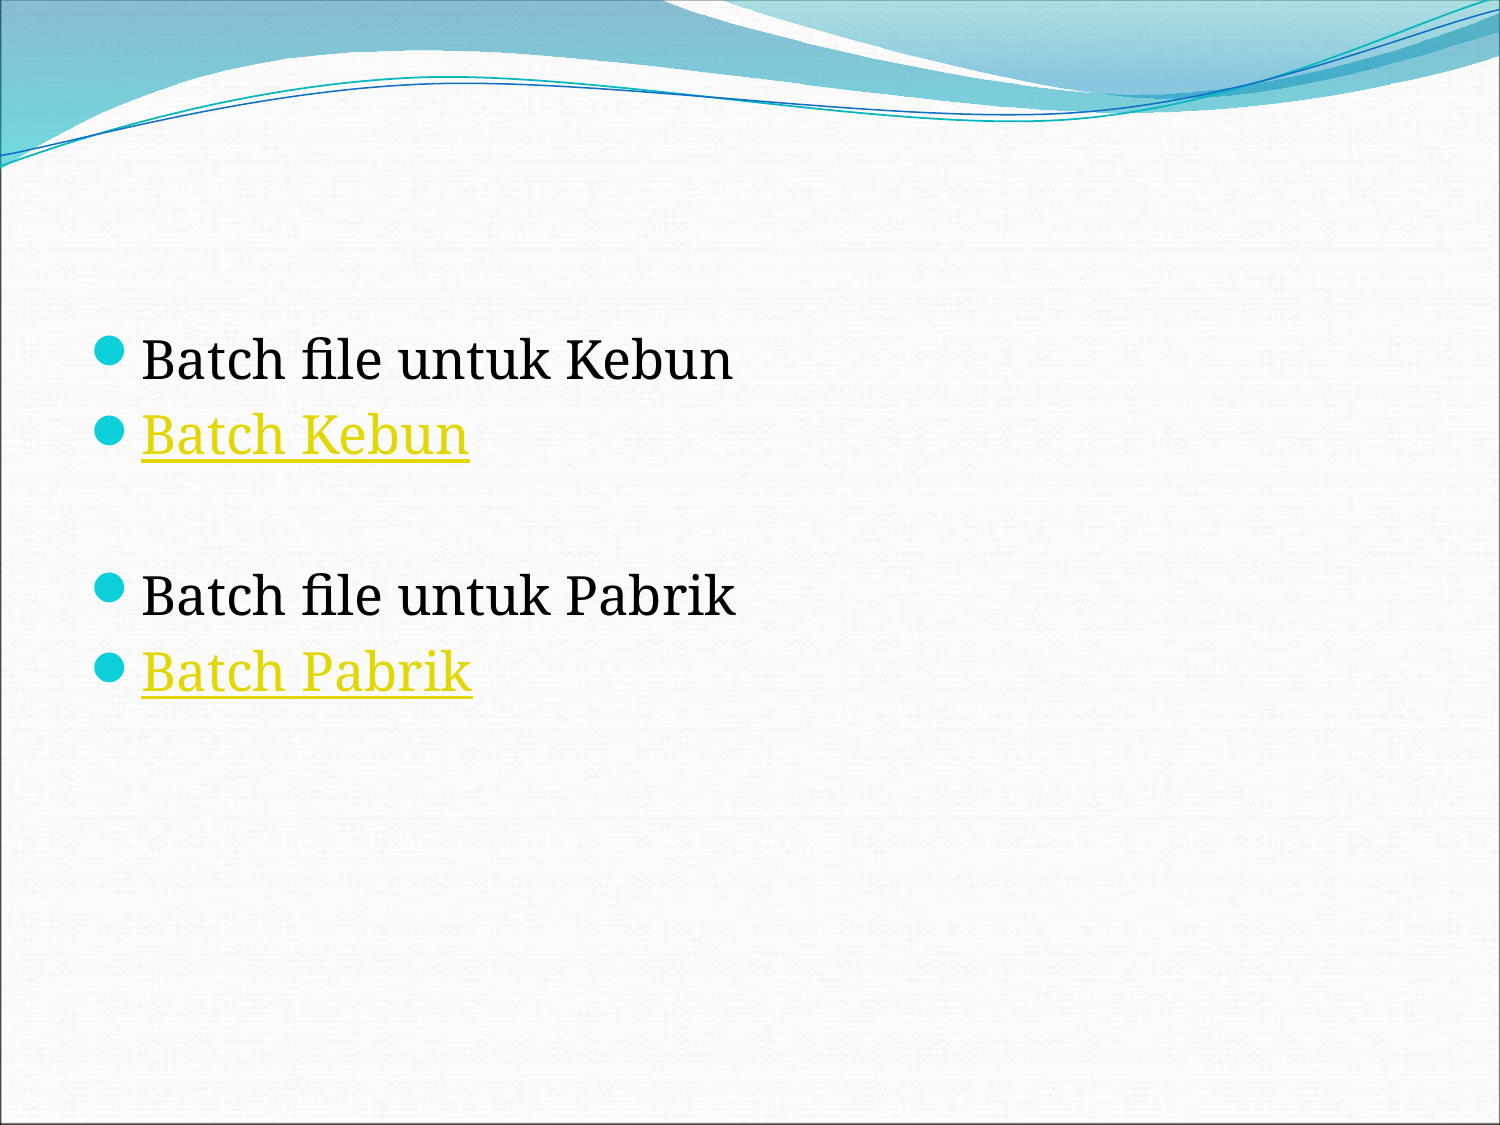

Batch file untuk Kebun
Batch Kebun

Batch file untuk Pabrik
Batch Pabrik